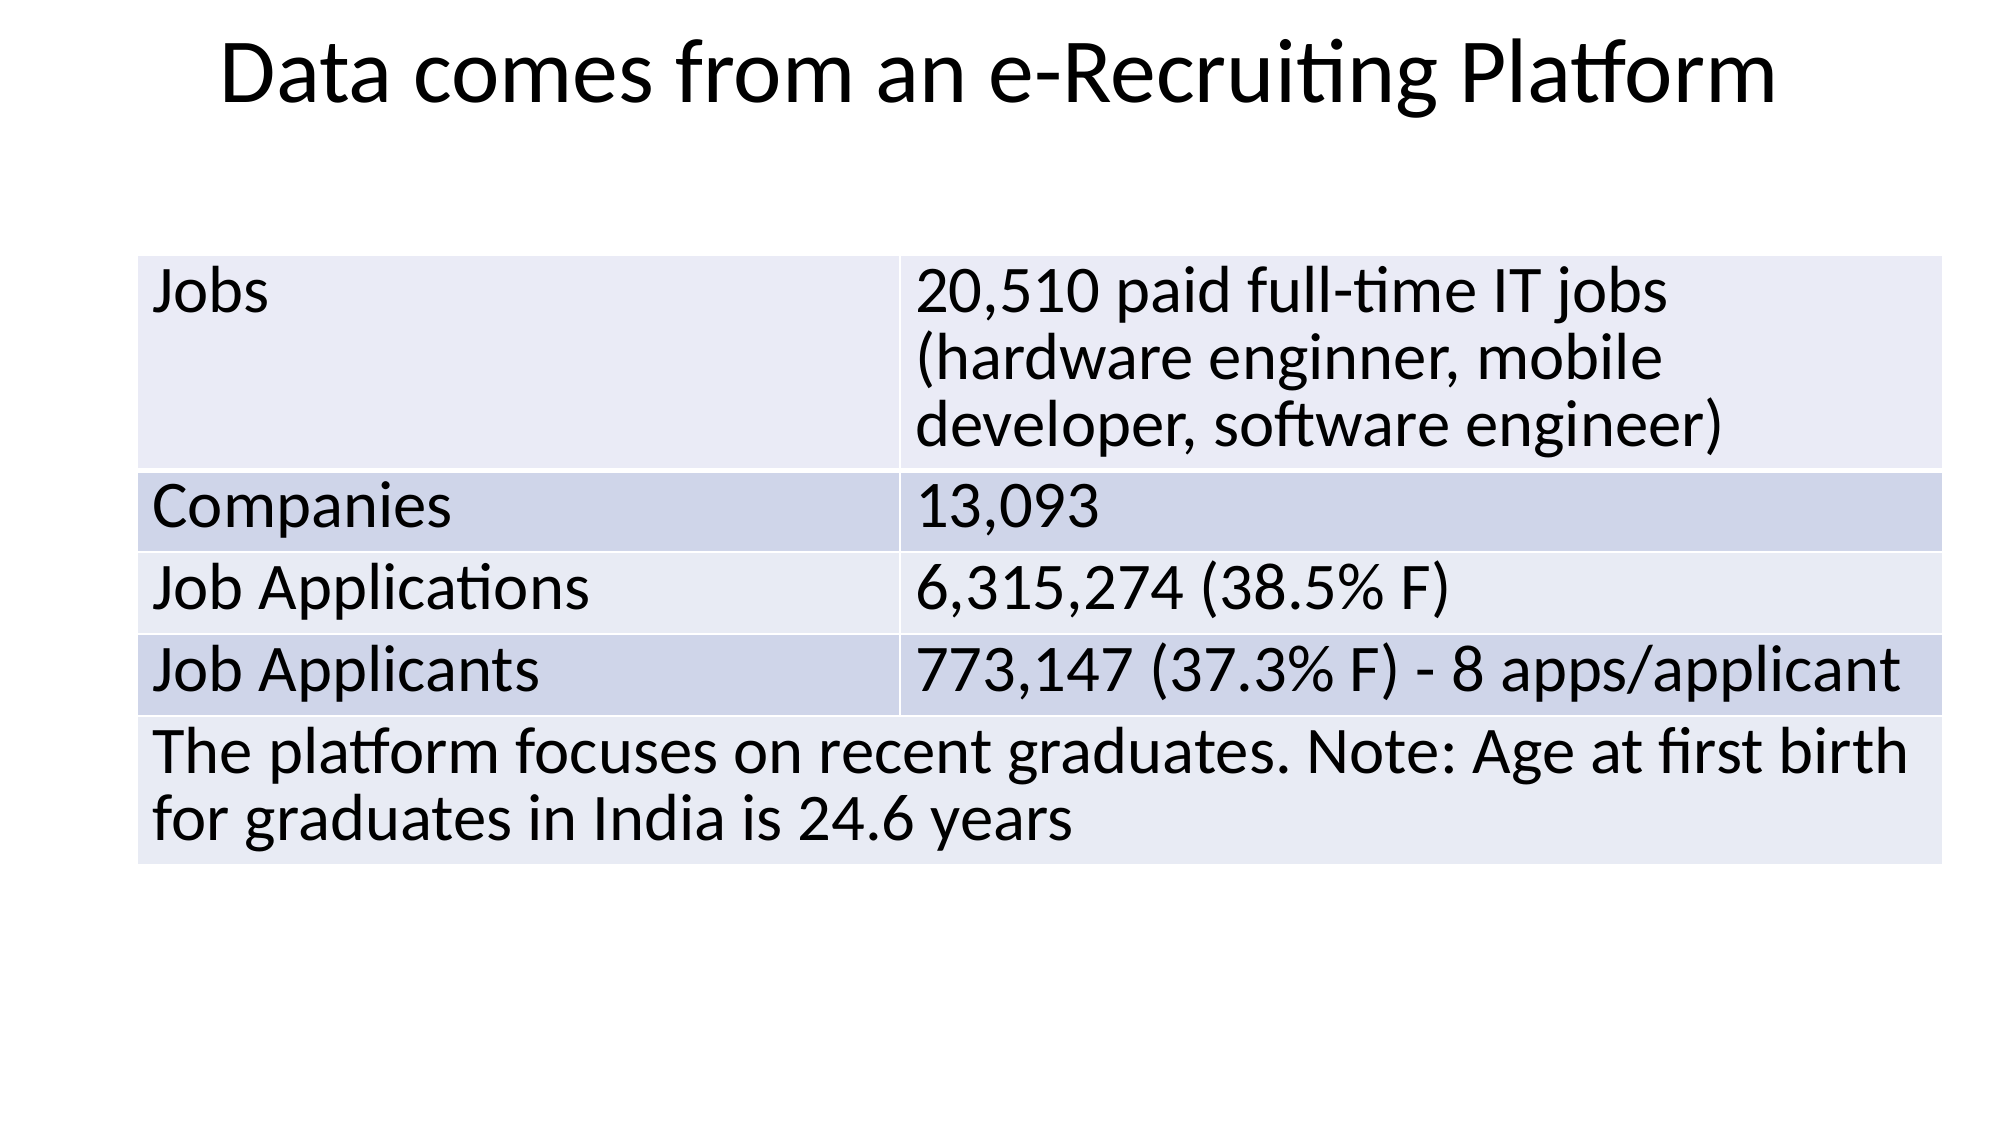

# Data comes from an e-Recruiting Platform
| Jobs | 20,510 paid full-time IT jobs (hardware enginner, mobile developer, software engineer) |
| --- | --- |
| Companies | 13,093 |
| Job Applications | 6,315,274 (38.5% F) |
| Job Applicants | 773,147 (37.3% F) - 8 apps/applicant |
| The platform focuses on recent graduates. Note: Age at first birth for graduates in India is 24.6 years |  |